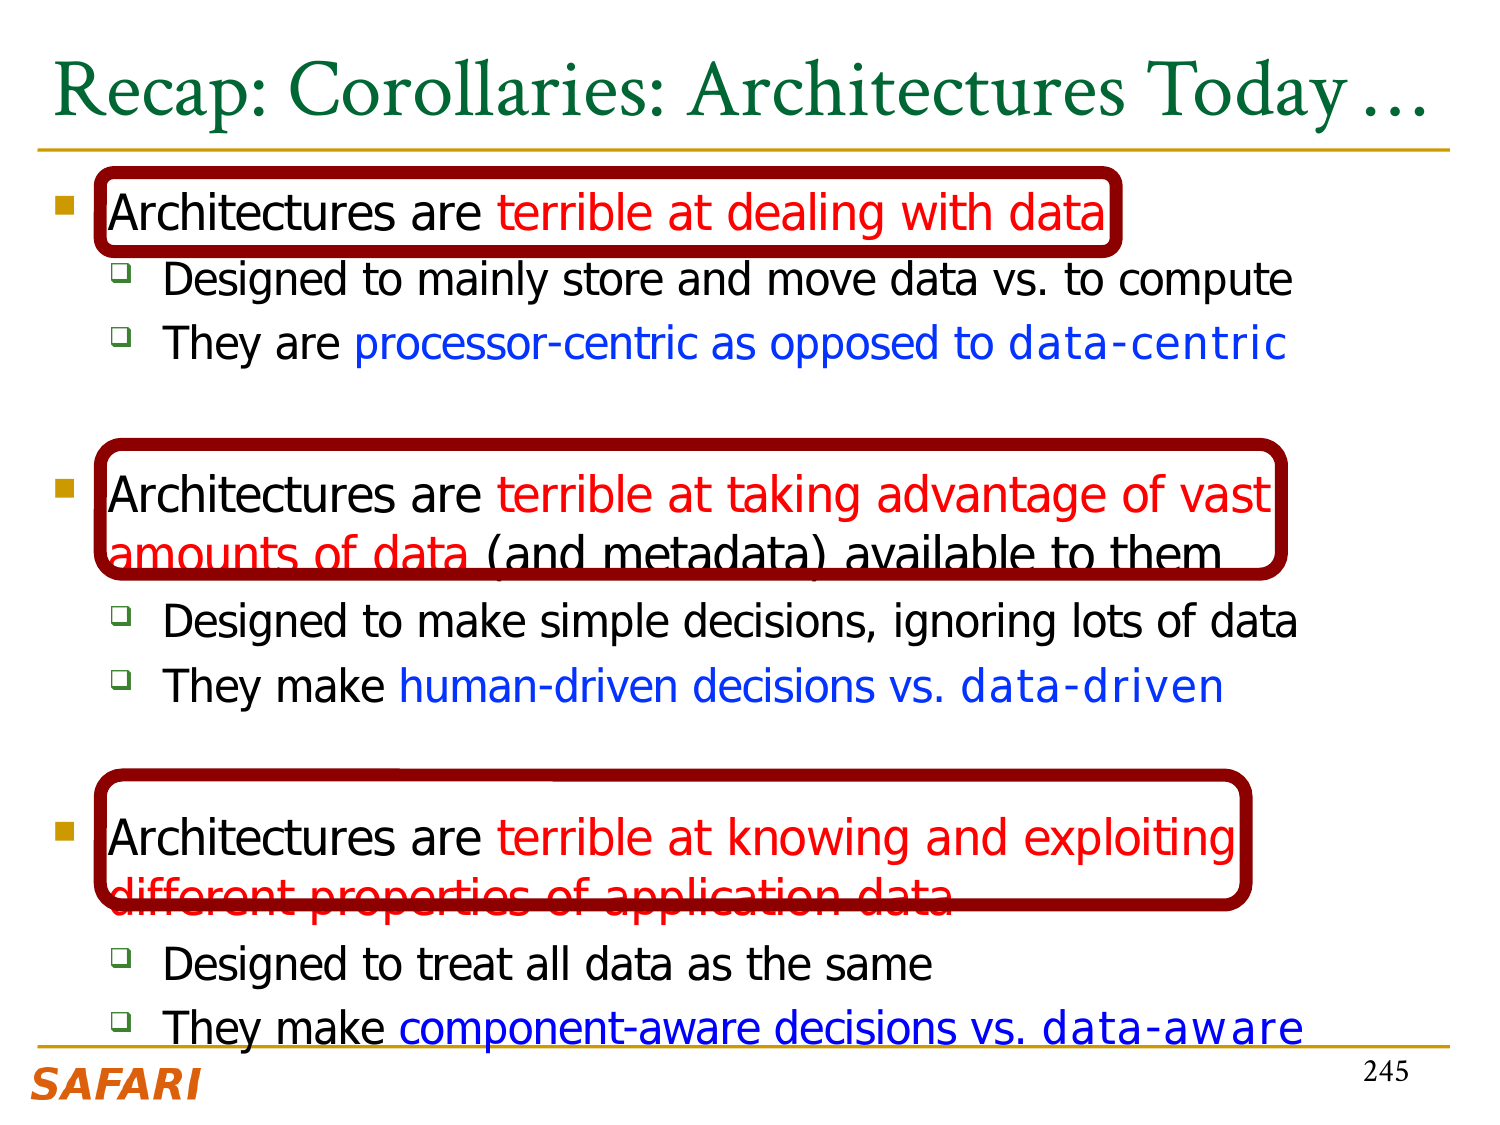

# Recap: Corollaries: Architectures Today …
Architectures are terrible at dealing with data
Designed to mainly store and move data vs. to compute
They are processor-centric as opposed to data-centric

Architectures are terrible at taking advantage of vast amounts of data (and metadata) available to them
Designed to make simple decisions, ignoring lots of data
They make human-driven decisions vs. data-driven

Architectures are terrible at knowing and exploiting different properties of application data
Designed to treat all data as the same
They make component-aware decisions vs. data-aware

245